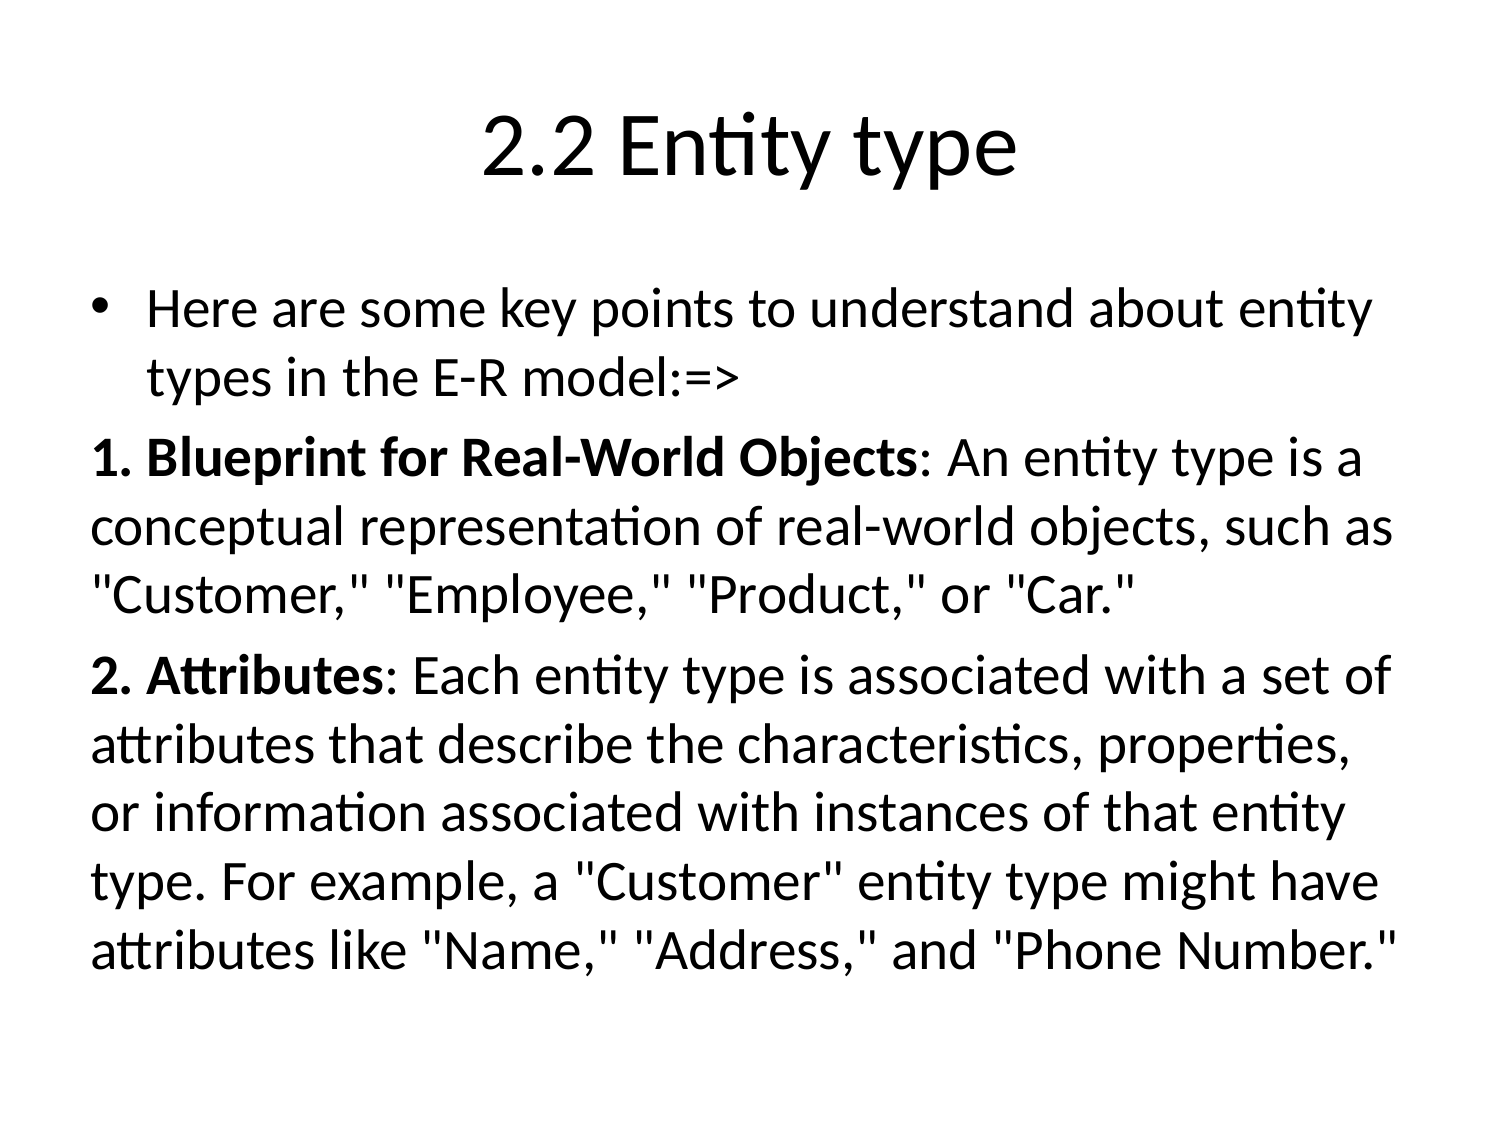

# 2.2 Entity type
Here are some key points to understand about entity types in the E-R model:=>
1. Blueprint for Real-World Objects: An entity type is a conceptual representation of real-world objects, such as "Customer," "Employee," "Product," or "Car."
2. Attributes: Each entity type is associated with a set of attributes that describe the characteristics, properties, or information associated with instances of that entity type. For example, a "Customer" entity type might have attributes like "Name," "Address," and "Phone Number."